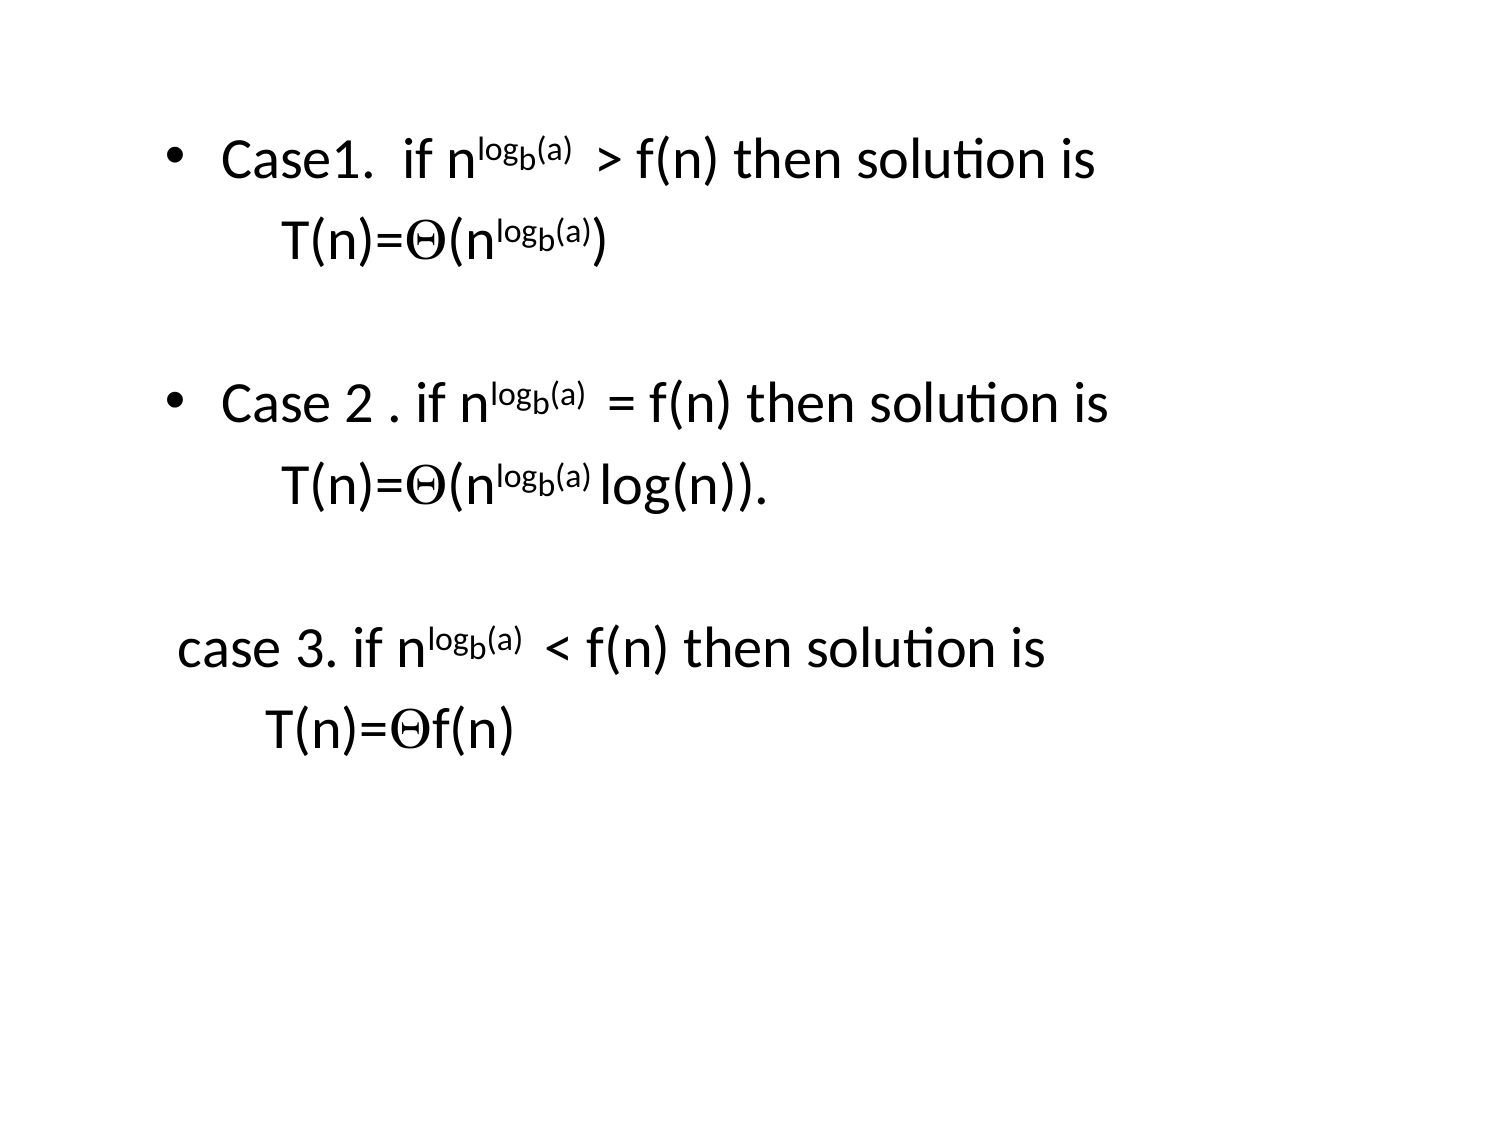

Case1.  if nlogb(a)  > f(n) then solution is
               T(n)=Θ(nlogb(a))

Case 2 . if nlogb(a)  = f(n) then solution is
               T(n)=Θ(nlogb(a) log(n)).

 case 3. if nlogb(a)  < f(n) then solution is
             T(n)=Θf(n)